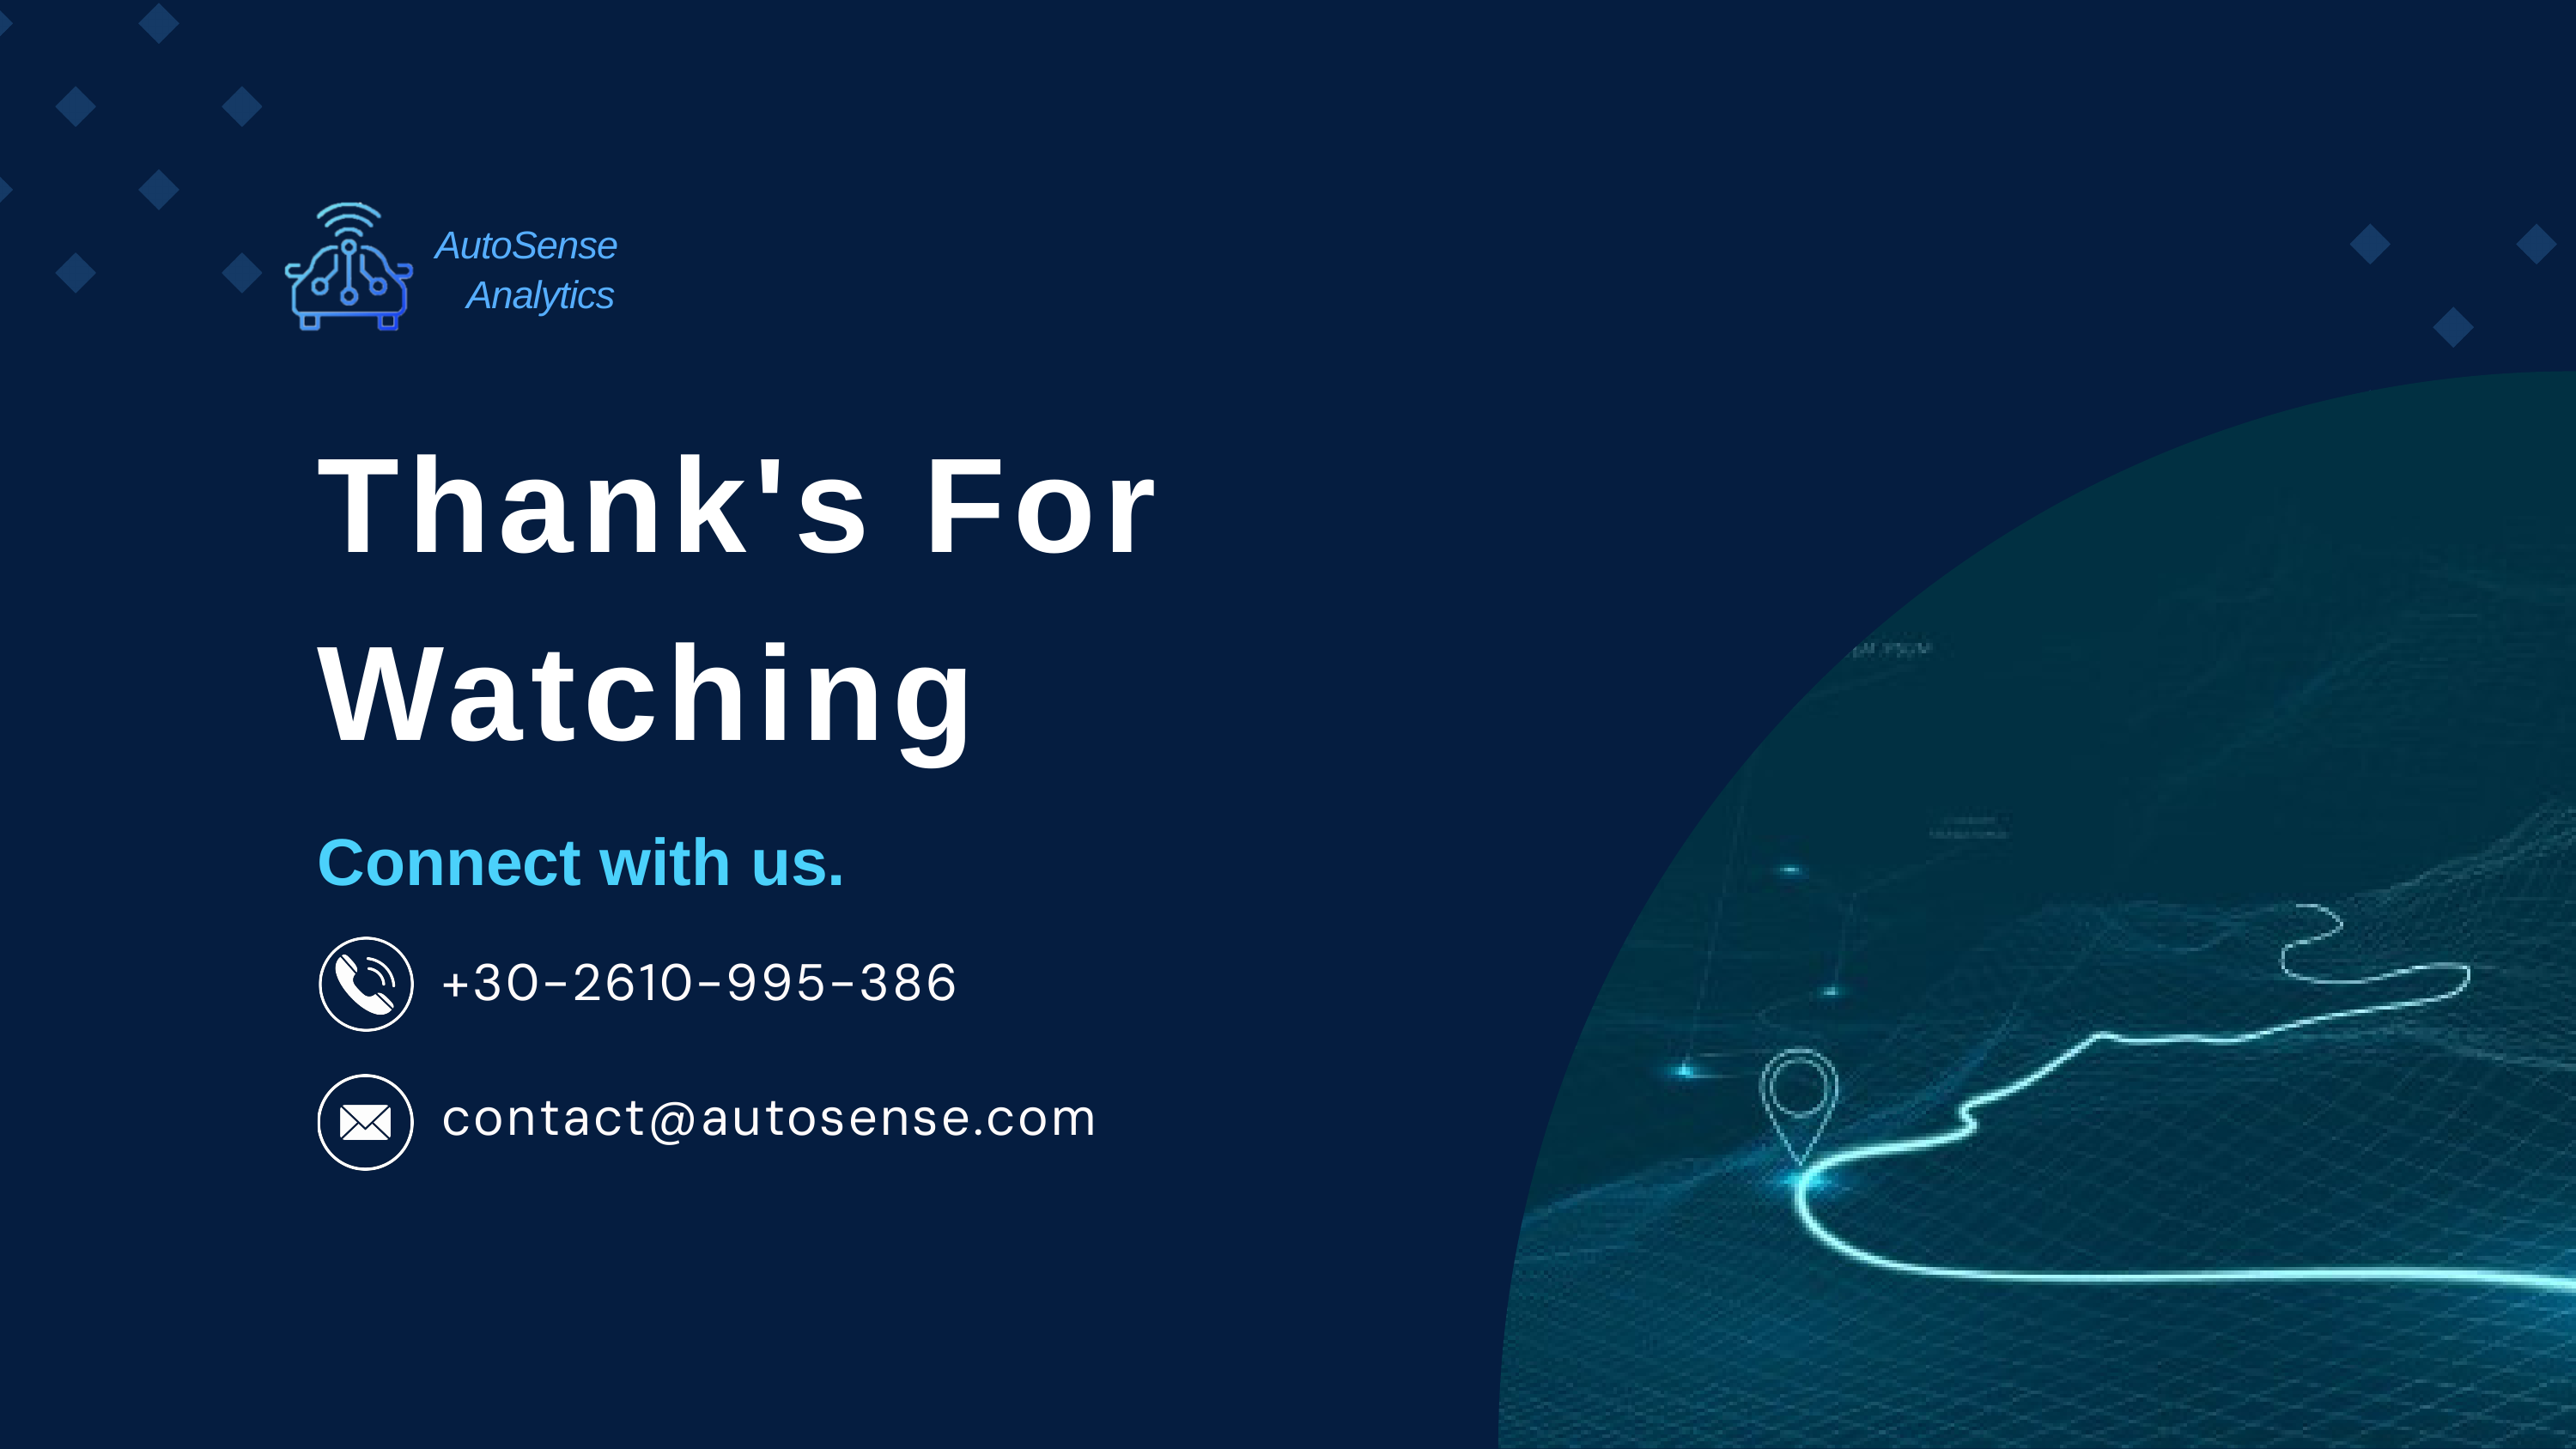

AutoSense

Analytics

Thank's For Watching
Connect with us.

+30-2610-995-386

contact@autosense.com